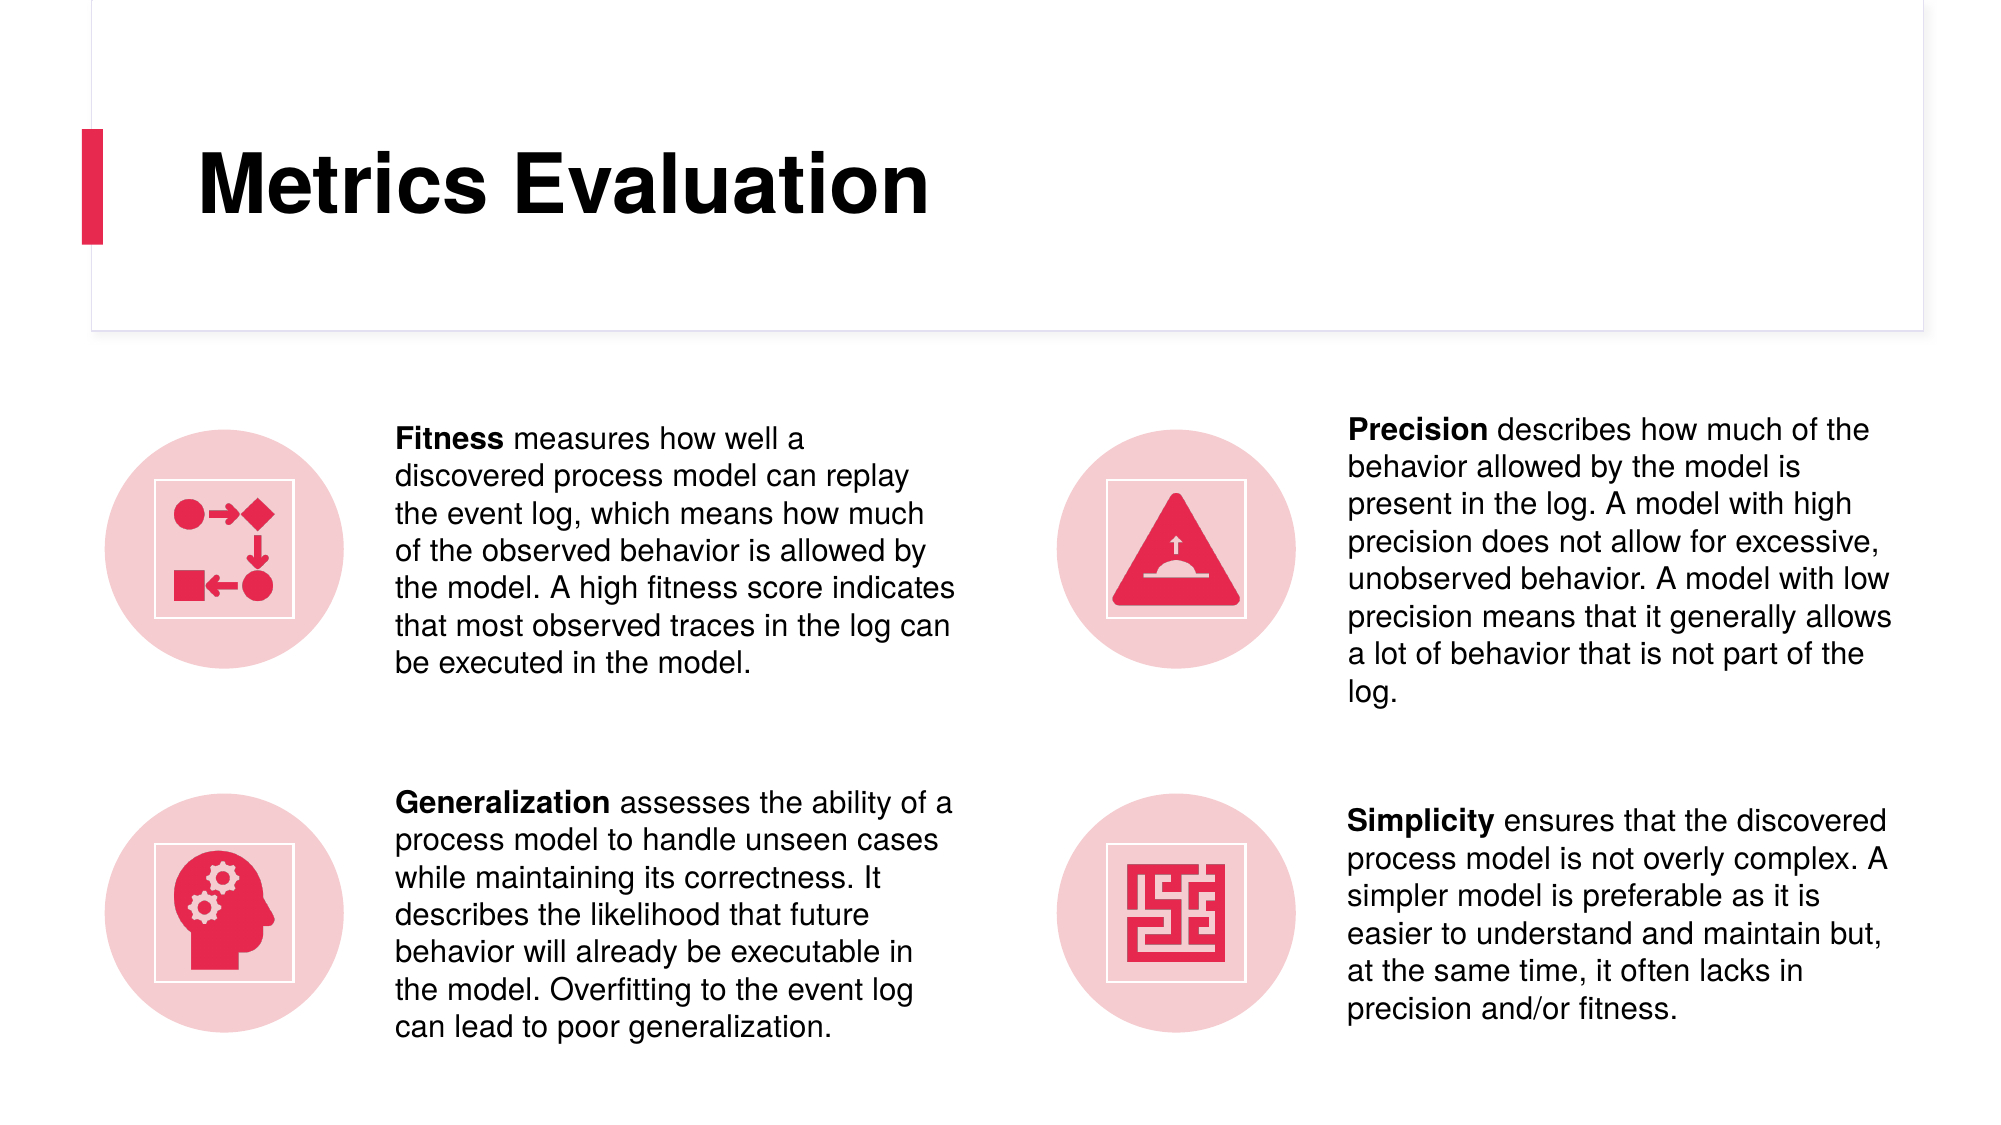

# Metrics Evaluation
Fitness measures how well a discovered process model can replay the event log, which means how much of the observed behavior is allowed by the model. A high fitness score indicates that most observed traces in the log can be executed in the model.
Precision describes how much of the behavior allowed by the model is present in the log. A model with high precision does not allow for excessive, unobserved behavior. A model with low precision means that it generally allows a lot of behavior that is not part of the log.
Generalization assesses the ability of a process model to handle unseen cases while maintaining its correctness. It describes the likelihood that future behavior will already be executable in the model. Overfitting to the event log can lead to poor generalization.
Simplicity ensures that the discovered process model is not overly complex. A simpler model is preferable as it is easier to understand and maintain but, at the same time, it often lacks in precision and/or fitness.